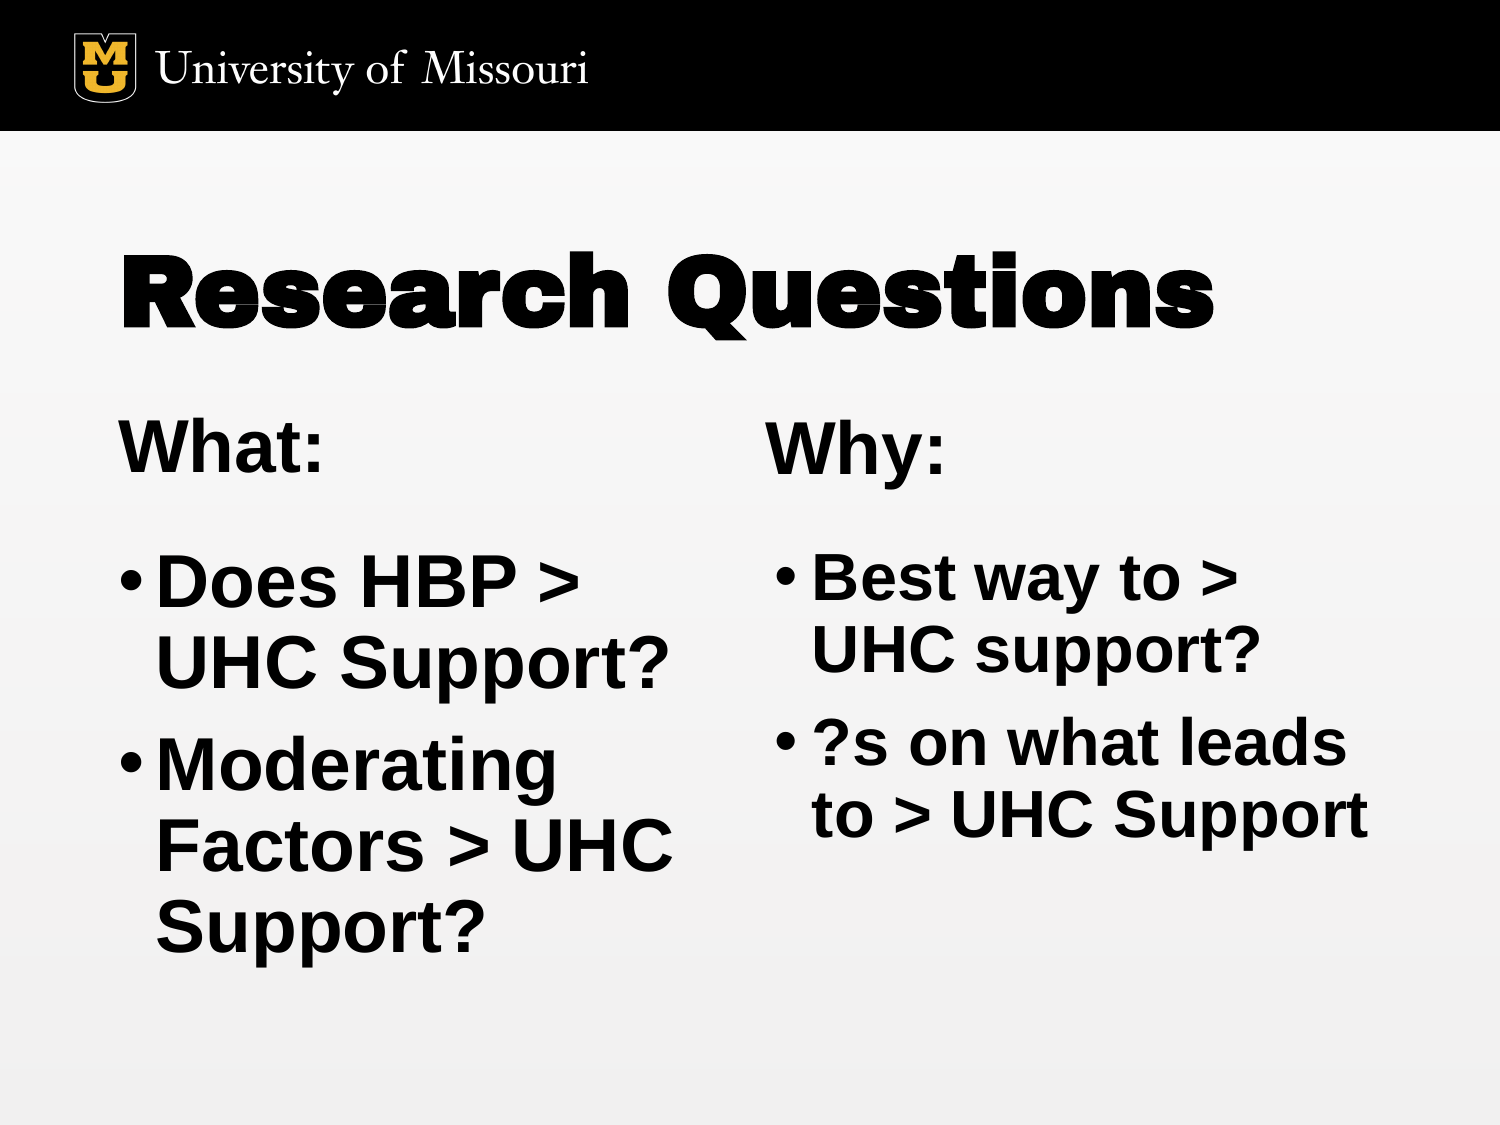

# Research Questions
What:

Why:

Does HBP > UHC Support?
Moderating Factors > UHC Support?

Best way to > UHC support?
?s on what leads to > UHC Support